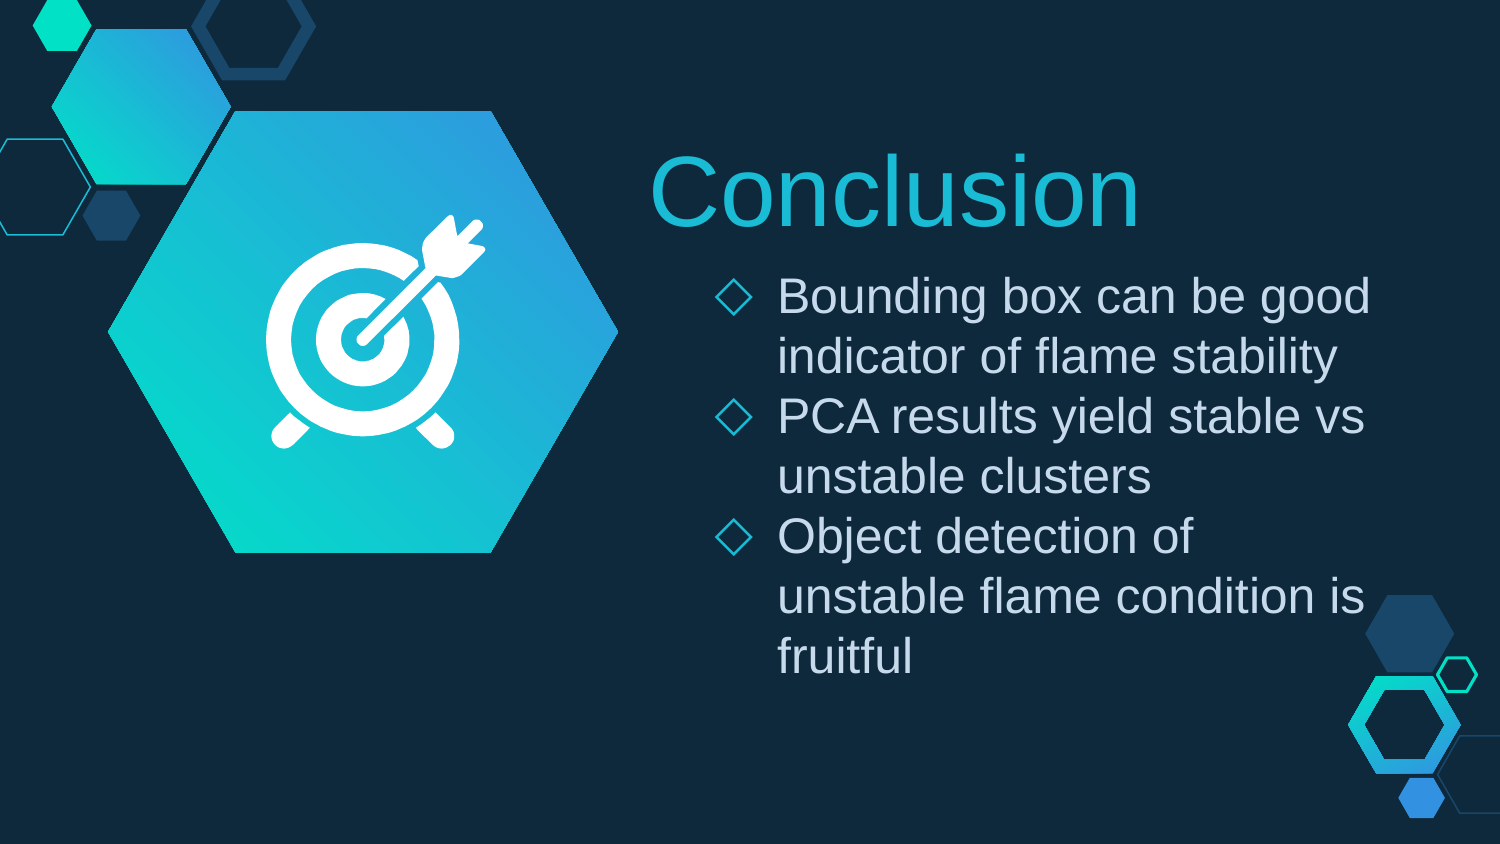

Conclusion

Bounding box can be good indicator of flame stability
PCA results yield stable vs unstable clusters
Object detection of unstable flame condition is fruitful